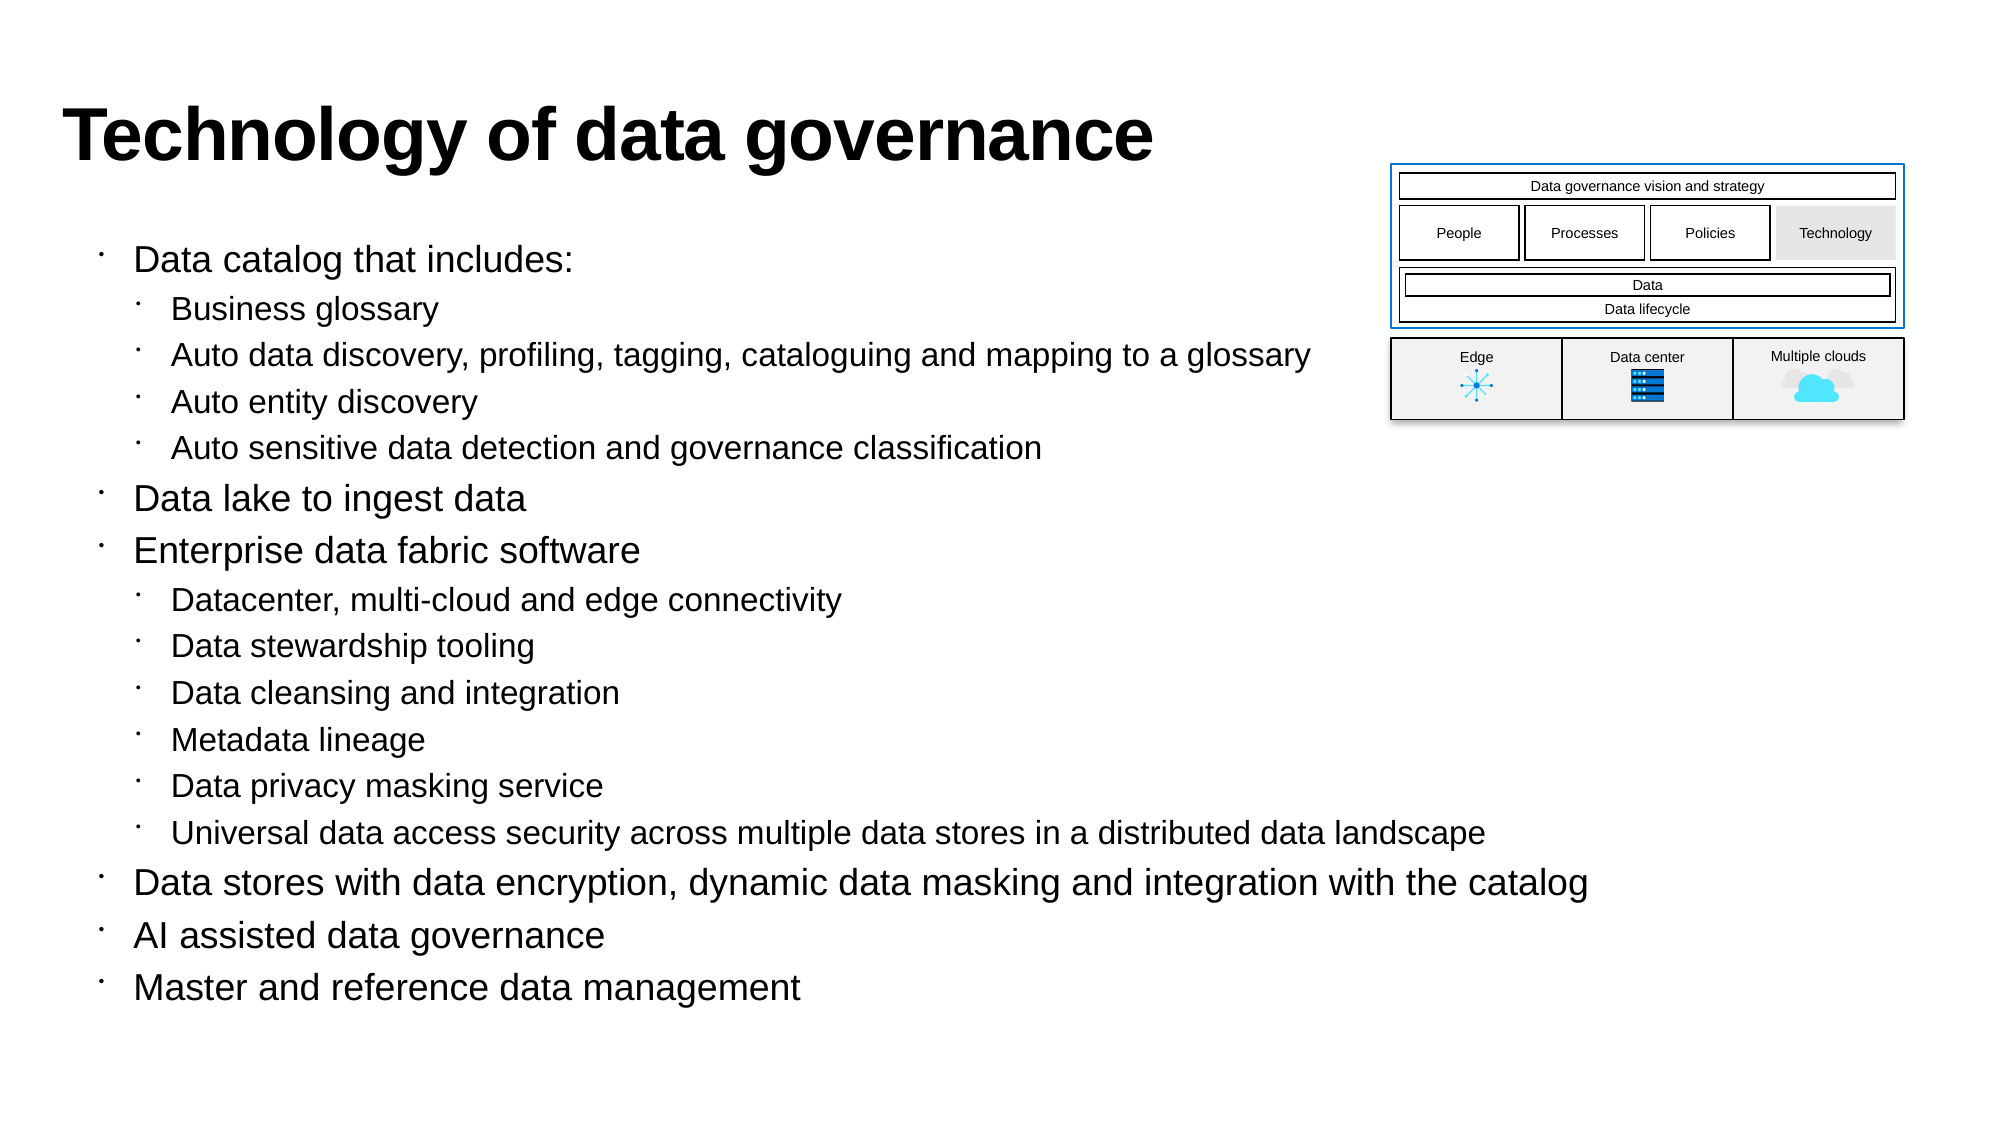

# Technology of data governance

Data governance vision and strategy
People
Processes
Policies
Technology
Data lifecycle
Data

Multiple clouds
Edge
Data center

Data catalog that includes:
Business glossary
Auto data discovery, profiling, tagging, cataloguing and mapping to a glossary
Auto entity discovery
Auto sensitive data detection and governance classification
Data lake to ingest data
Enterprise data fabric software
Datacenter, multi-cloud and edge connectivity
Data stewardship tooling
Data cleansing and integration
Metadata lineage
Data privacy masking service
Universal data access security across multiple data stores in a distributed data landscape
Data stores with data encryption, dynamic data masking and integration with the catalog
AI assisted data governance
Master and reference data management